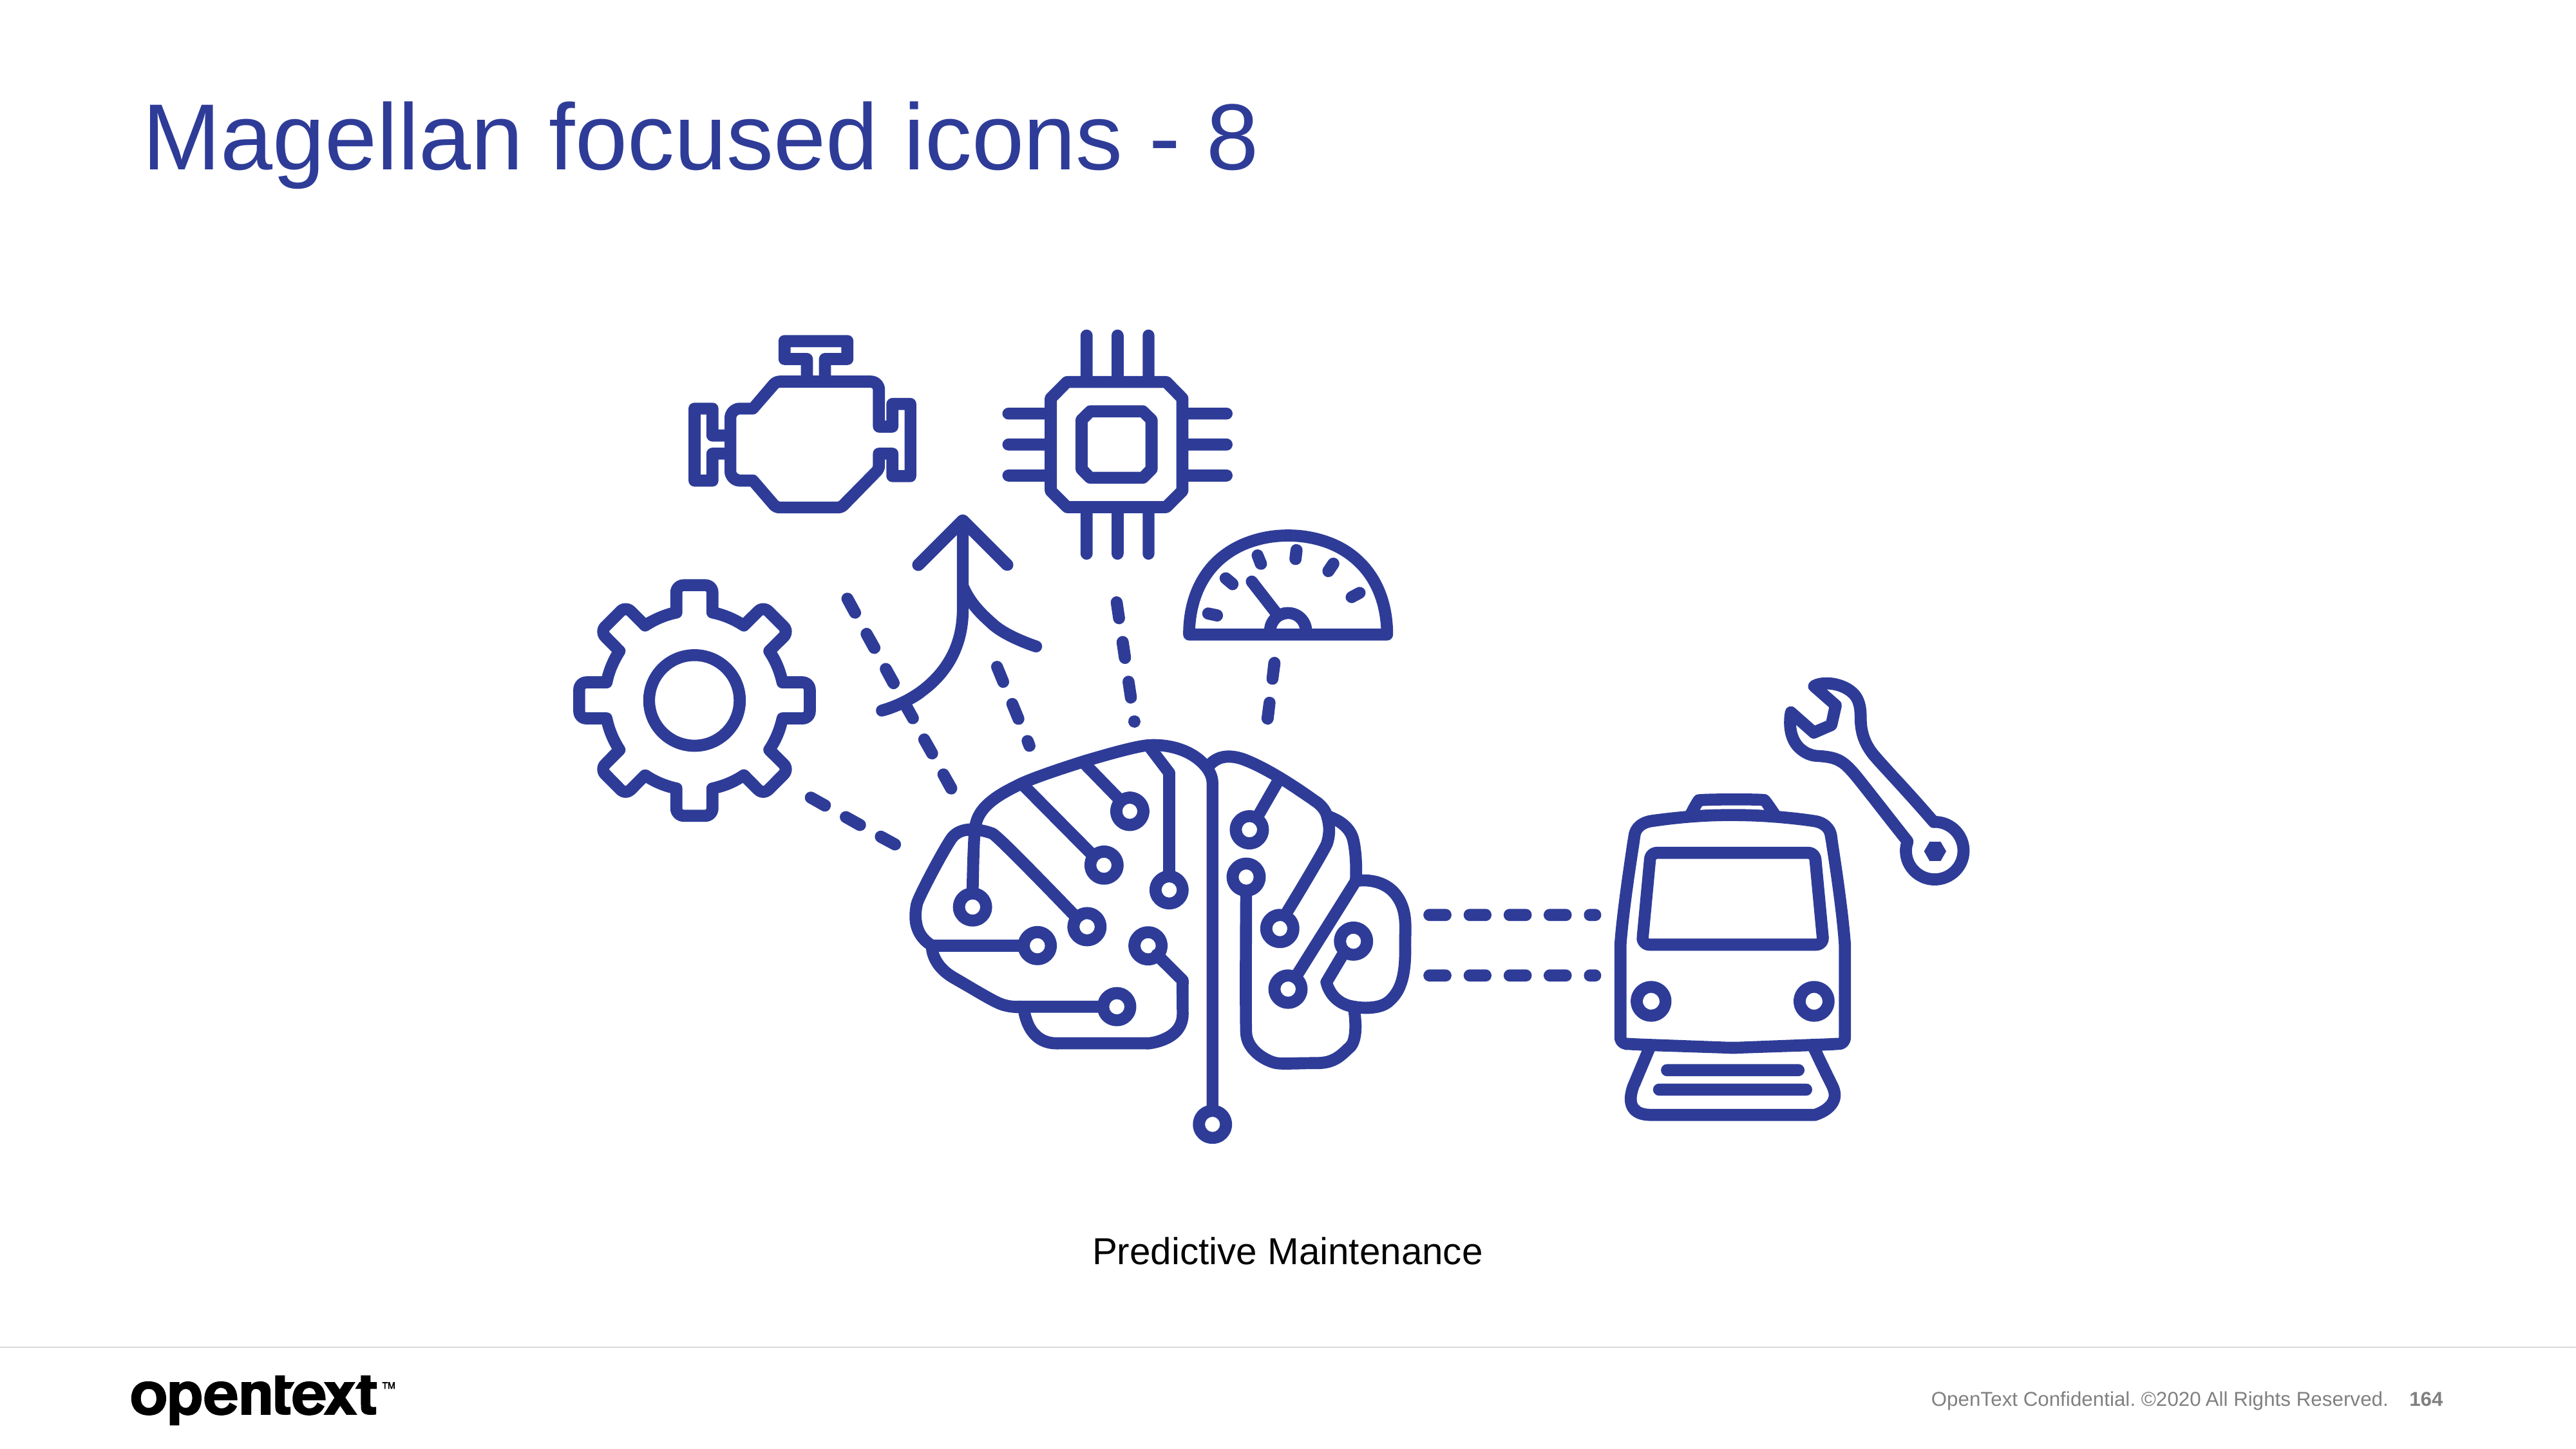

# Magellan focused icons - 8

Predictive Maintenance